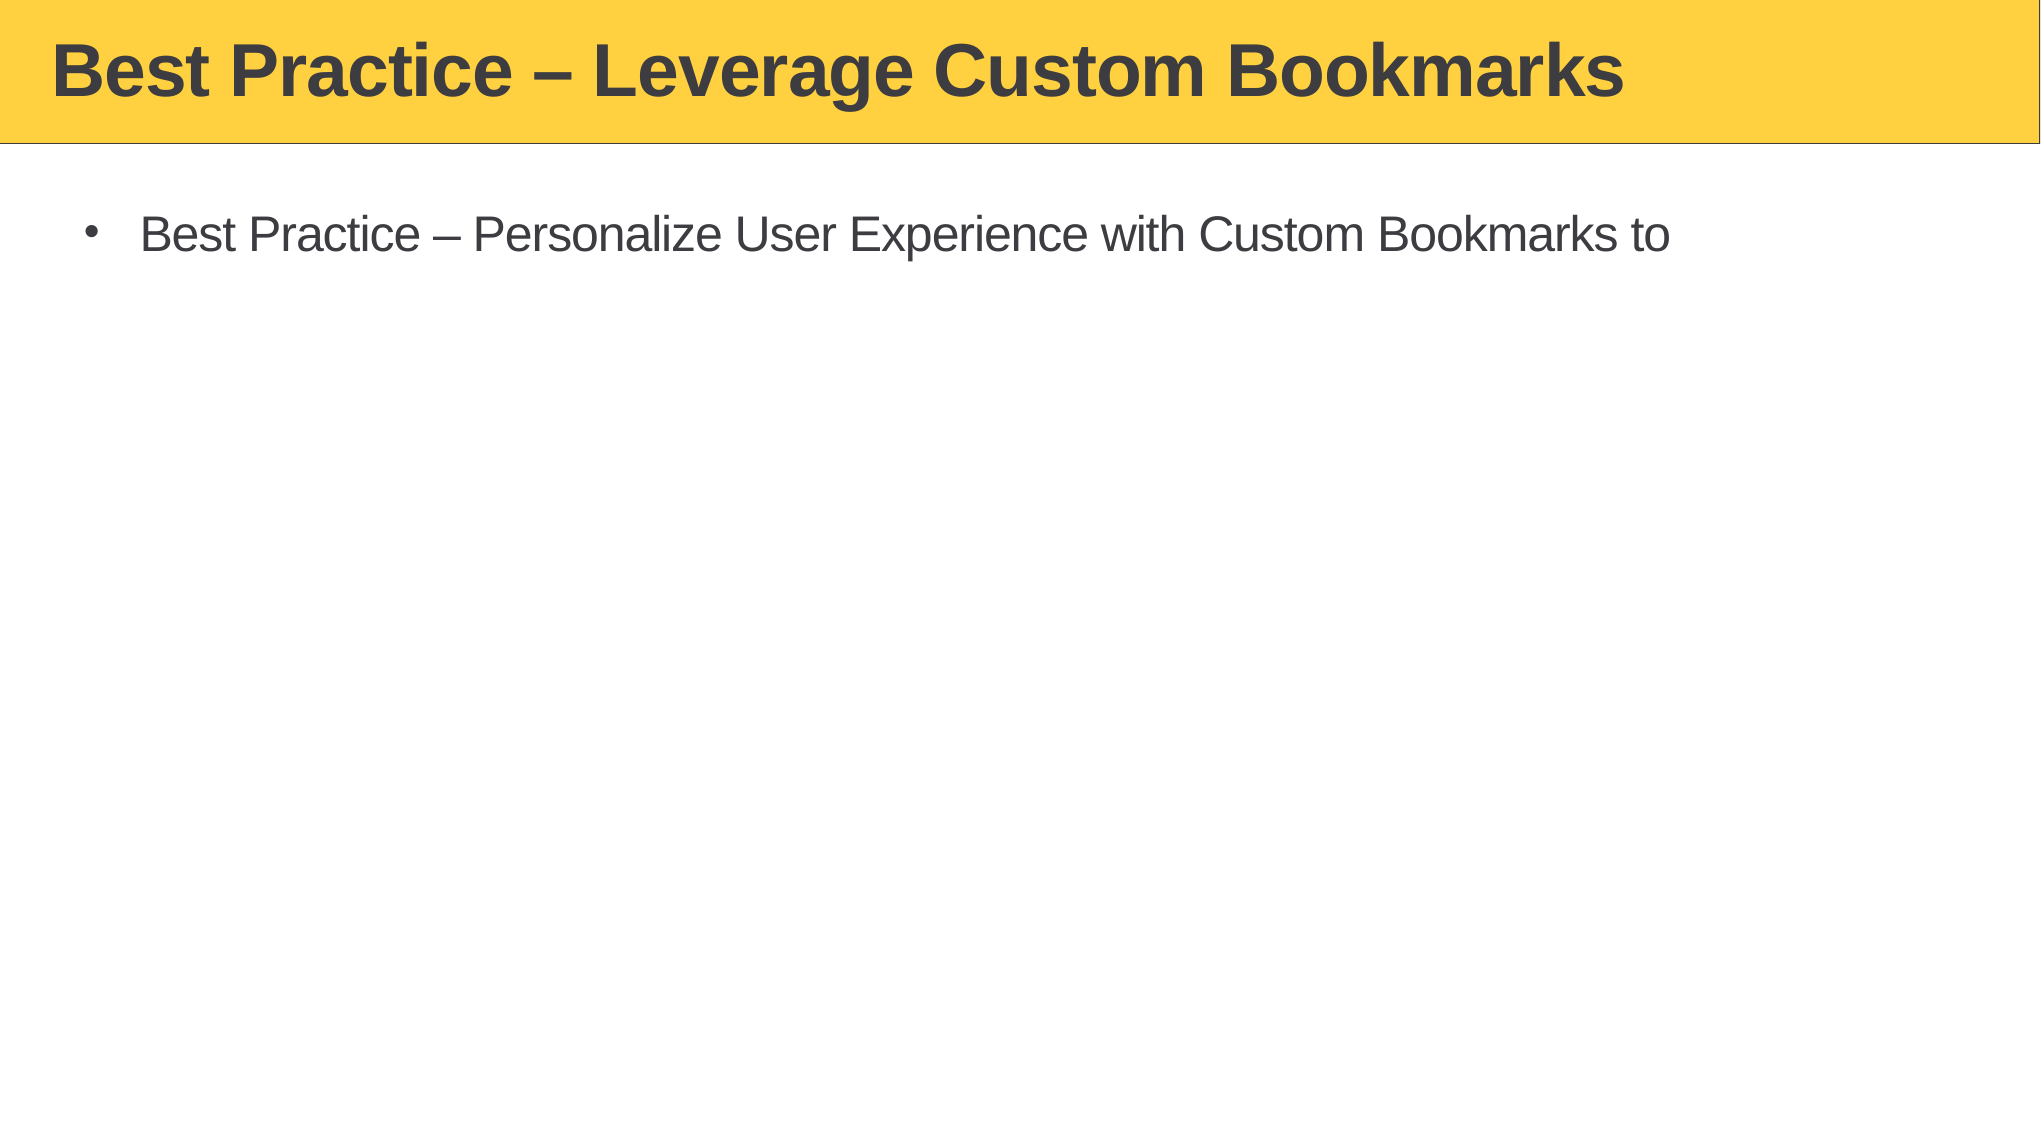

# Best Practice – Leverage Custom Bookmarks
Best Practice – Personalize User Experience with Custom Bookmarks to